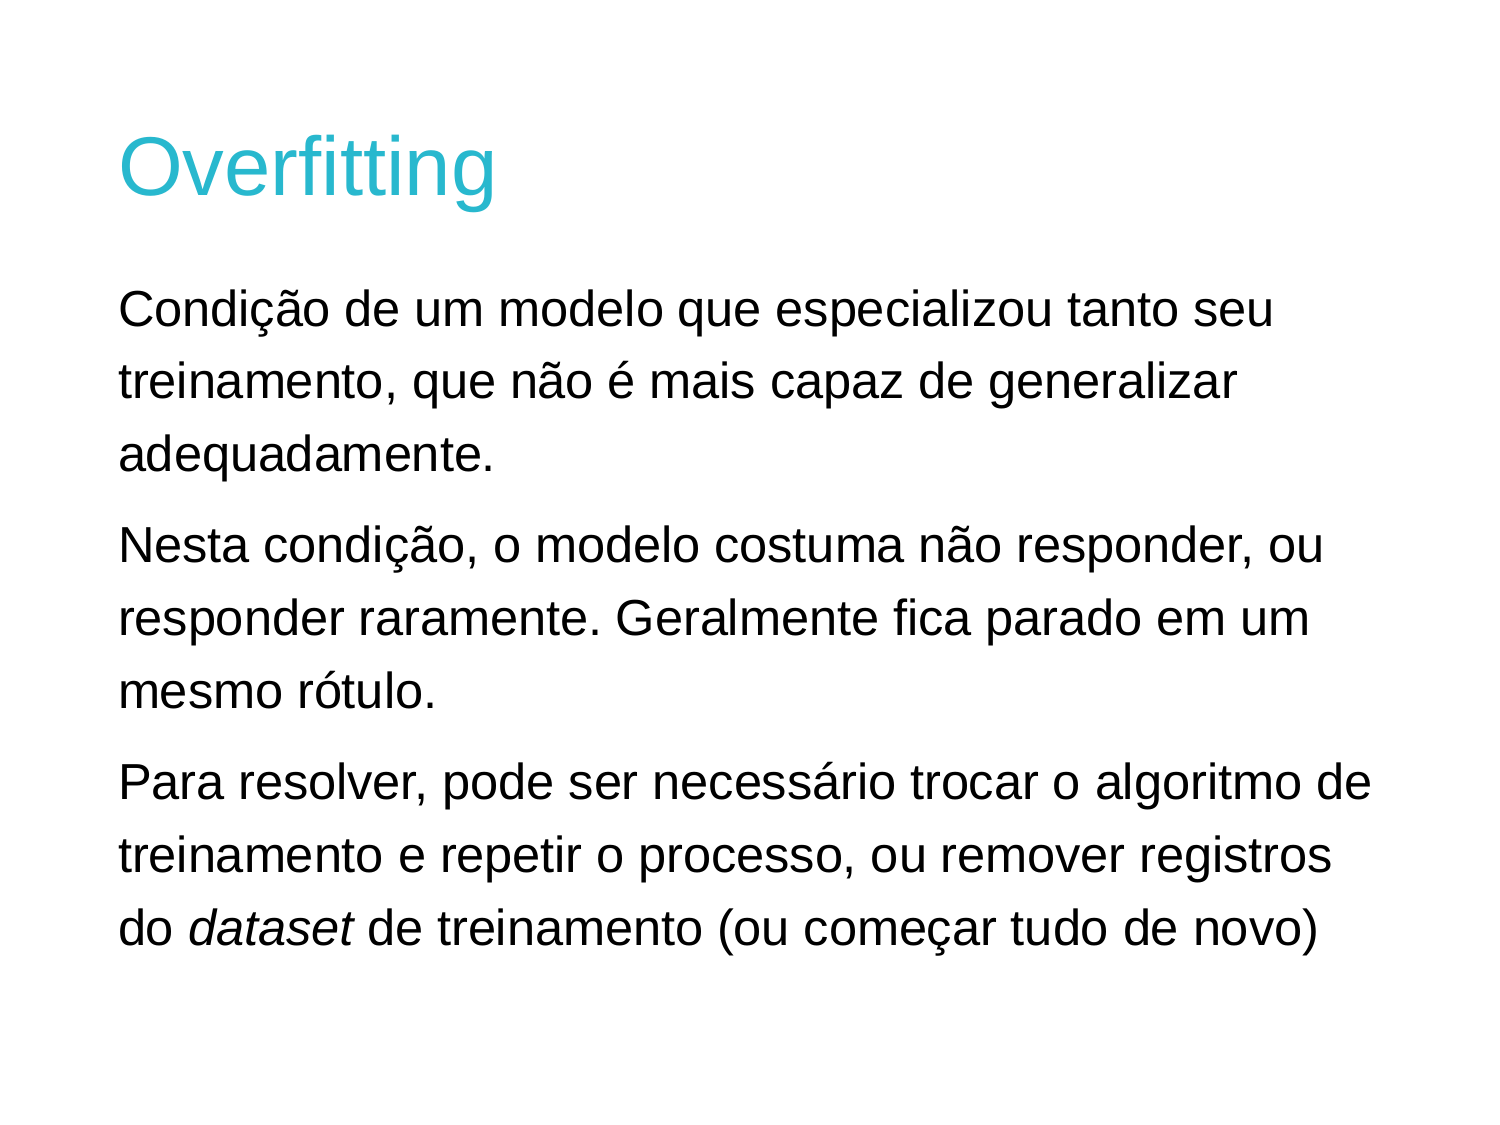

# Overfitting
Condição de um modelo que especializou tanto seu treinamento, que não é mais capaz de generalizar adequadamente.
Nesta condição, o modelo costuma não responder, ou responder raramente. Geralmente fica parado em um mesmo rótulo.
Para resolver, pode ser necessário trocar o algoritmo de treinamento e repetir o processo, ou remover registros do dataset de treinamento (ou começar tudo de novo)